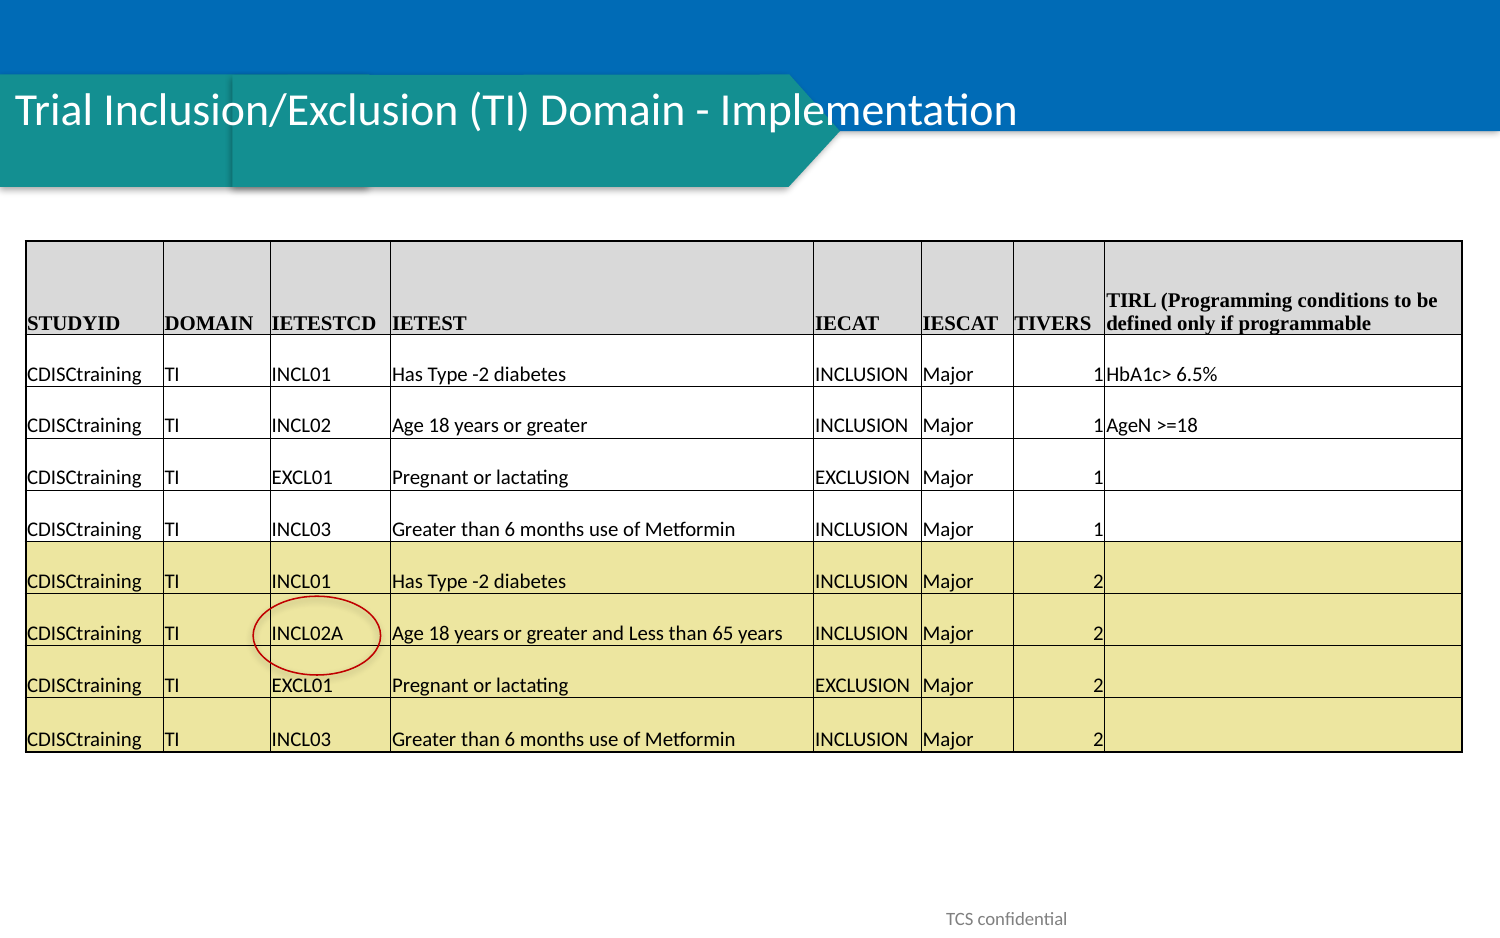

# Trial Inclusion/Exclusion (TI) Domain - Implementation
| STUDYID | DOMAIN | IETESTCD | IETEST | IECAT | IESCAT | TIVERS | TIRL (Programming conditions to be defined only if programmable |
| --- | --- | --- | --- | --- | --- | --- | --- |
| CDISCtraining | TI | INCL01 | Has Type -2 diabetes | INCLUSION | Major | 1 | HbA1c> 6.5% |
| CDISCtraining | TI | INCL02 | Age 18 years or greater | INCLUSION | Major | 1 | AgeN >=18 |
| CDISCtraining | TI | EXCL01 | Pregnant or lactating | EXCLUSION | Major | 1 |  |
| CDISCtraining | TI | INCL03 | Greater than 6 months use of Metformin | INCLUSION | Major | 1 |  |
| CDISCtraining | TI | INCL01 | Has Type -2 diabetes | INCLUSION | Major | 2 |  |
| CDISCtraining | TI | INCL02A | Age 18 years or greater and Less than 65 years | INCLUSION | Major | 2 |  |
| CDISCtraining | TI | EXCL01 | Pregnant or lactating | EXCLUSION | Major | 2 |  |
| CDISCtraining | TI | INCL03 | Greater than 6 months use of Metformin | INCLUSION | Major | 2 |  |

TCS confidential